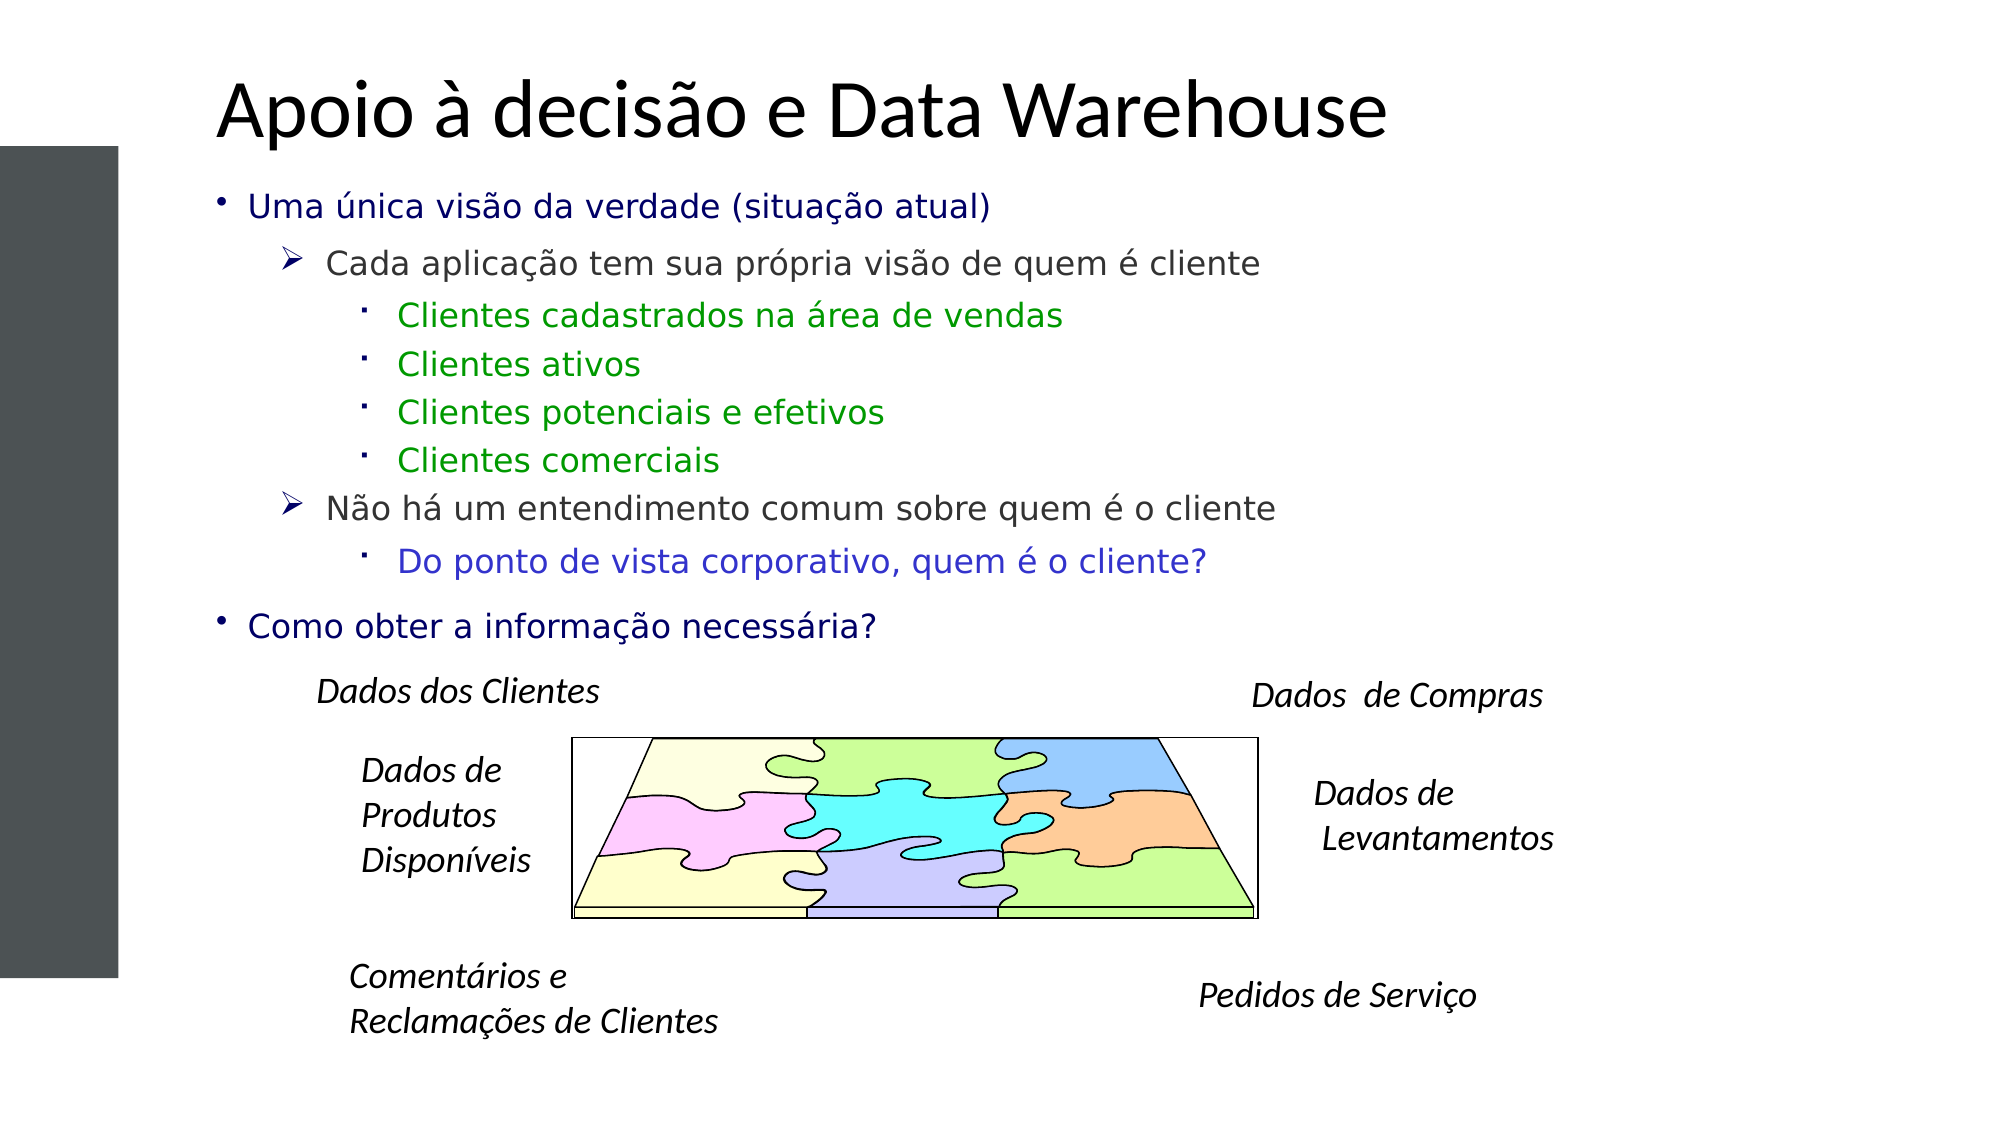

# Apoio à decisão e Data Warehouse

Uma única visão da verdade (situação atual)
Cada aplicação tem sua própria visão de quem é cliente
Clientes cadastrados na área de vendas
Clientes ativos
Clientes potenciais e efetivos
Clientes comerciais
Não há um entendimento comum sobre quem é o cliente
Do ponto de vista corporativo, quem é o cliente?
Como obter a informação necessária?
Dados dos Clientes
Dados  de Compras
Dados de
Produtos
Disponíveis

Dados de
 Levantamentos
Comentários e
Reclamações de Clientes
Pedidos de Serviço